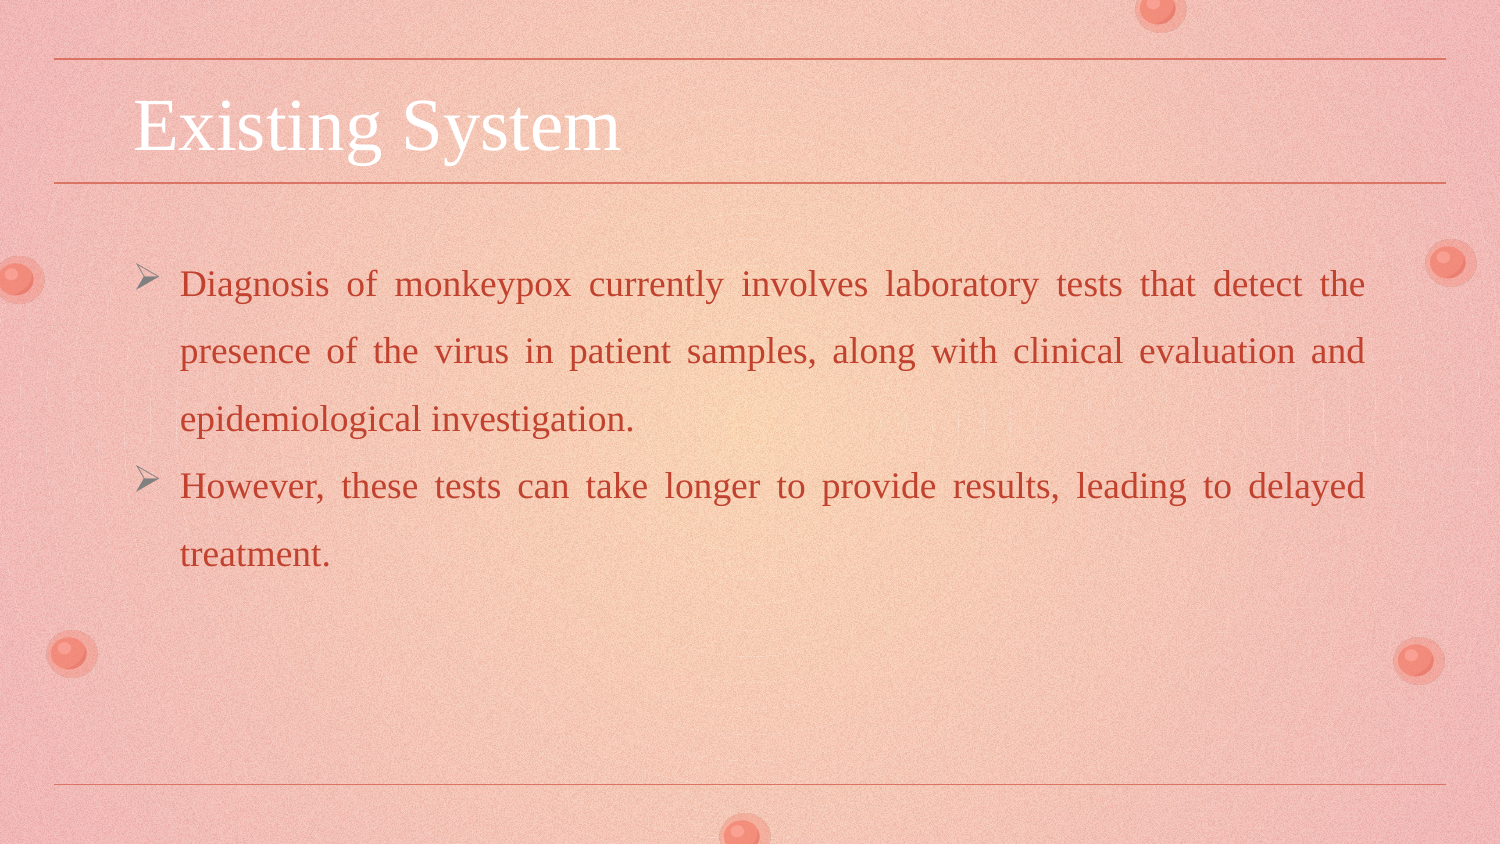

# Existing System
Diagnosis of monkeypox currently involves laboratory tests that detect the presence of the virus in patient samples, along with clinical evaluation and epidemiological investigation.
However, these tests can take longer to provide results, leading to delayed treatment.